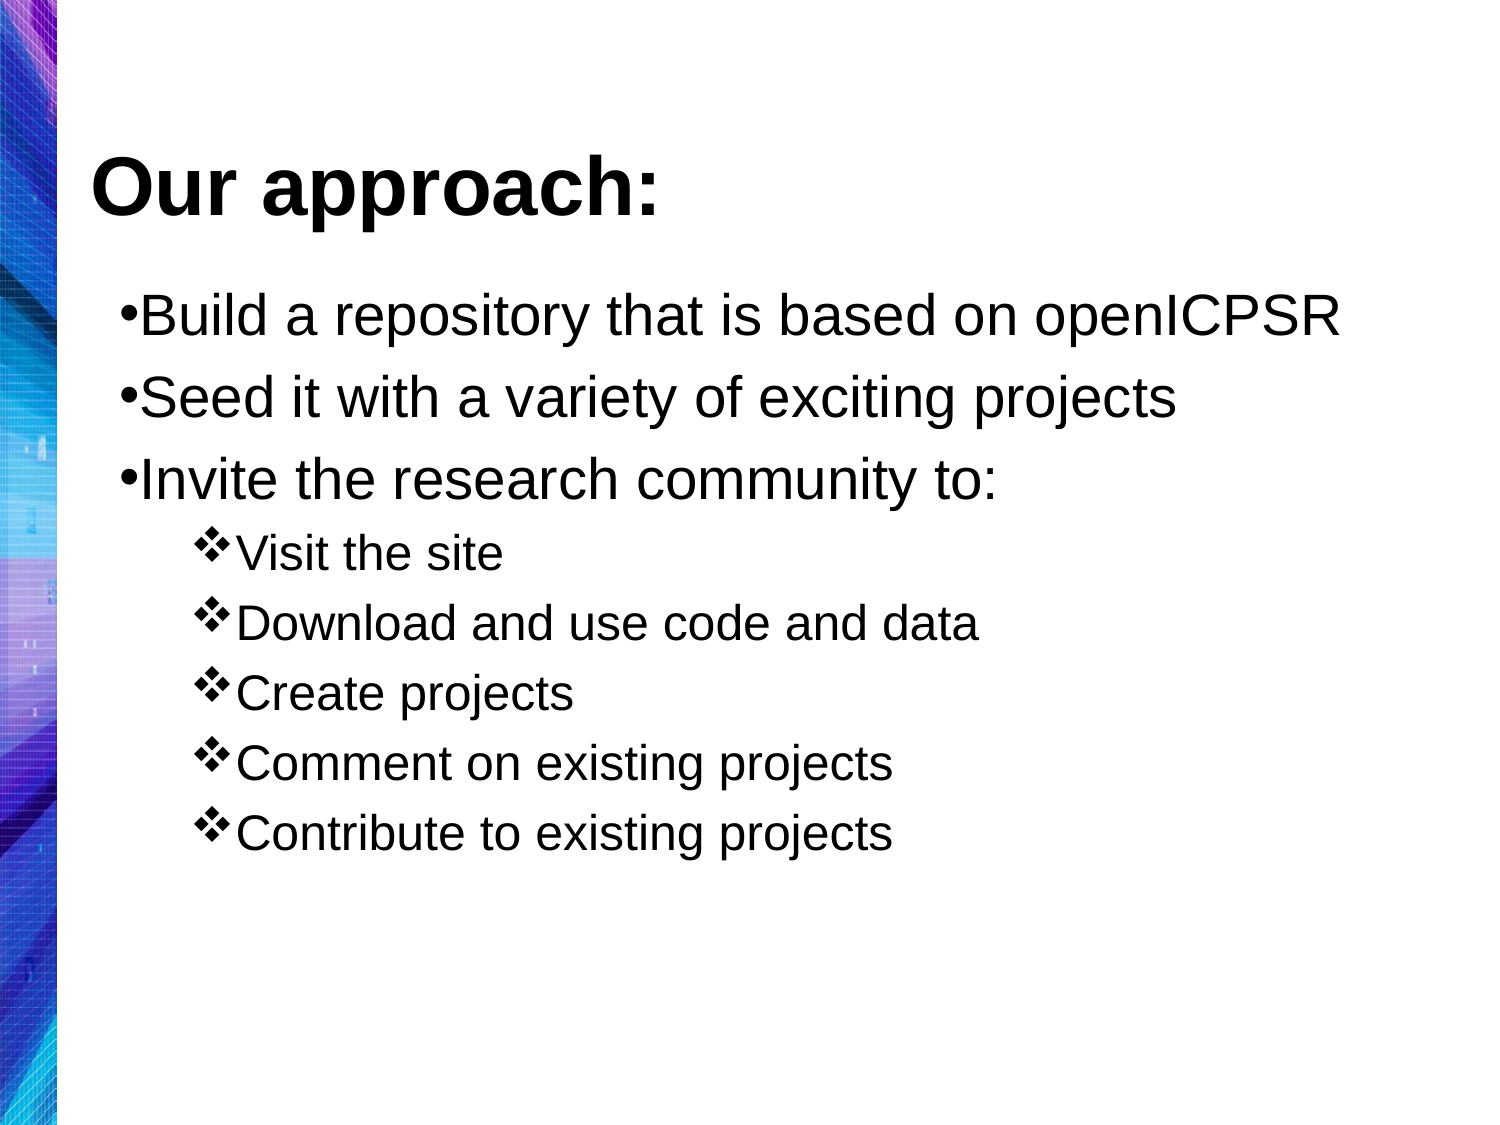

# Our approach:
Build a repository that is based on openICPSR
Seed it with a variety of exciting projects
Invite the research community to:
Visit the site
Download and use code and data
Create projects
Comment on existing projects
Contribute to existing projects